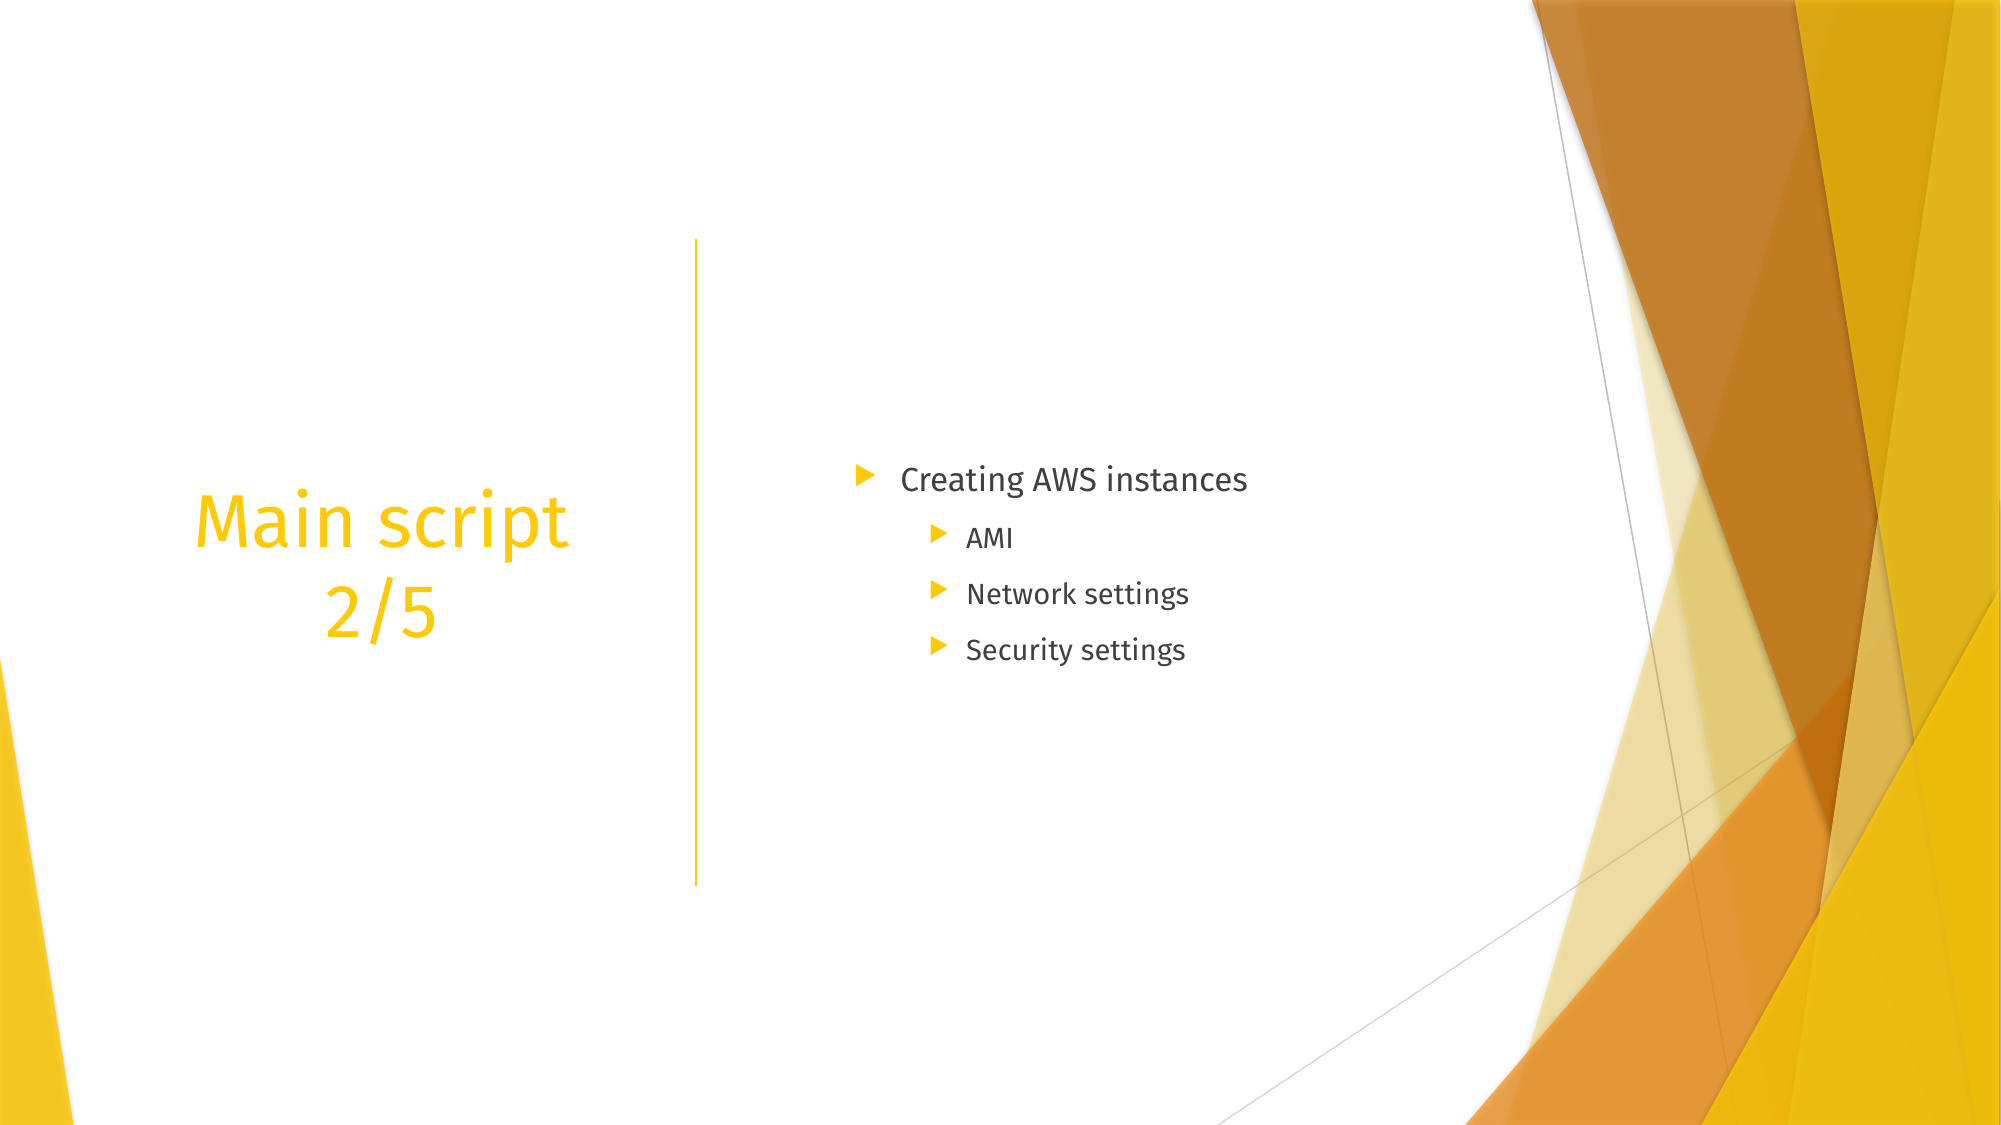

# Main script 2/5
Creating AWS instances
AMI
Network settings
Security settings